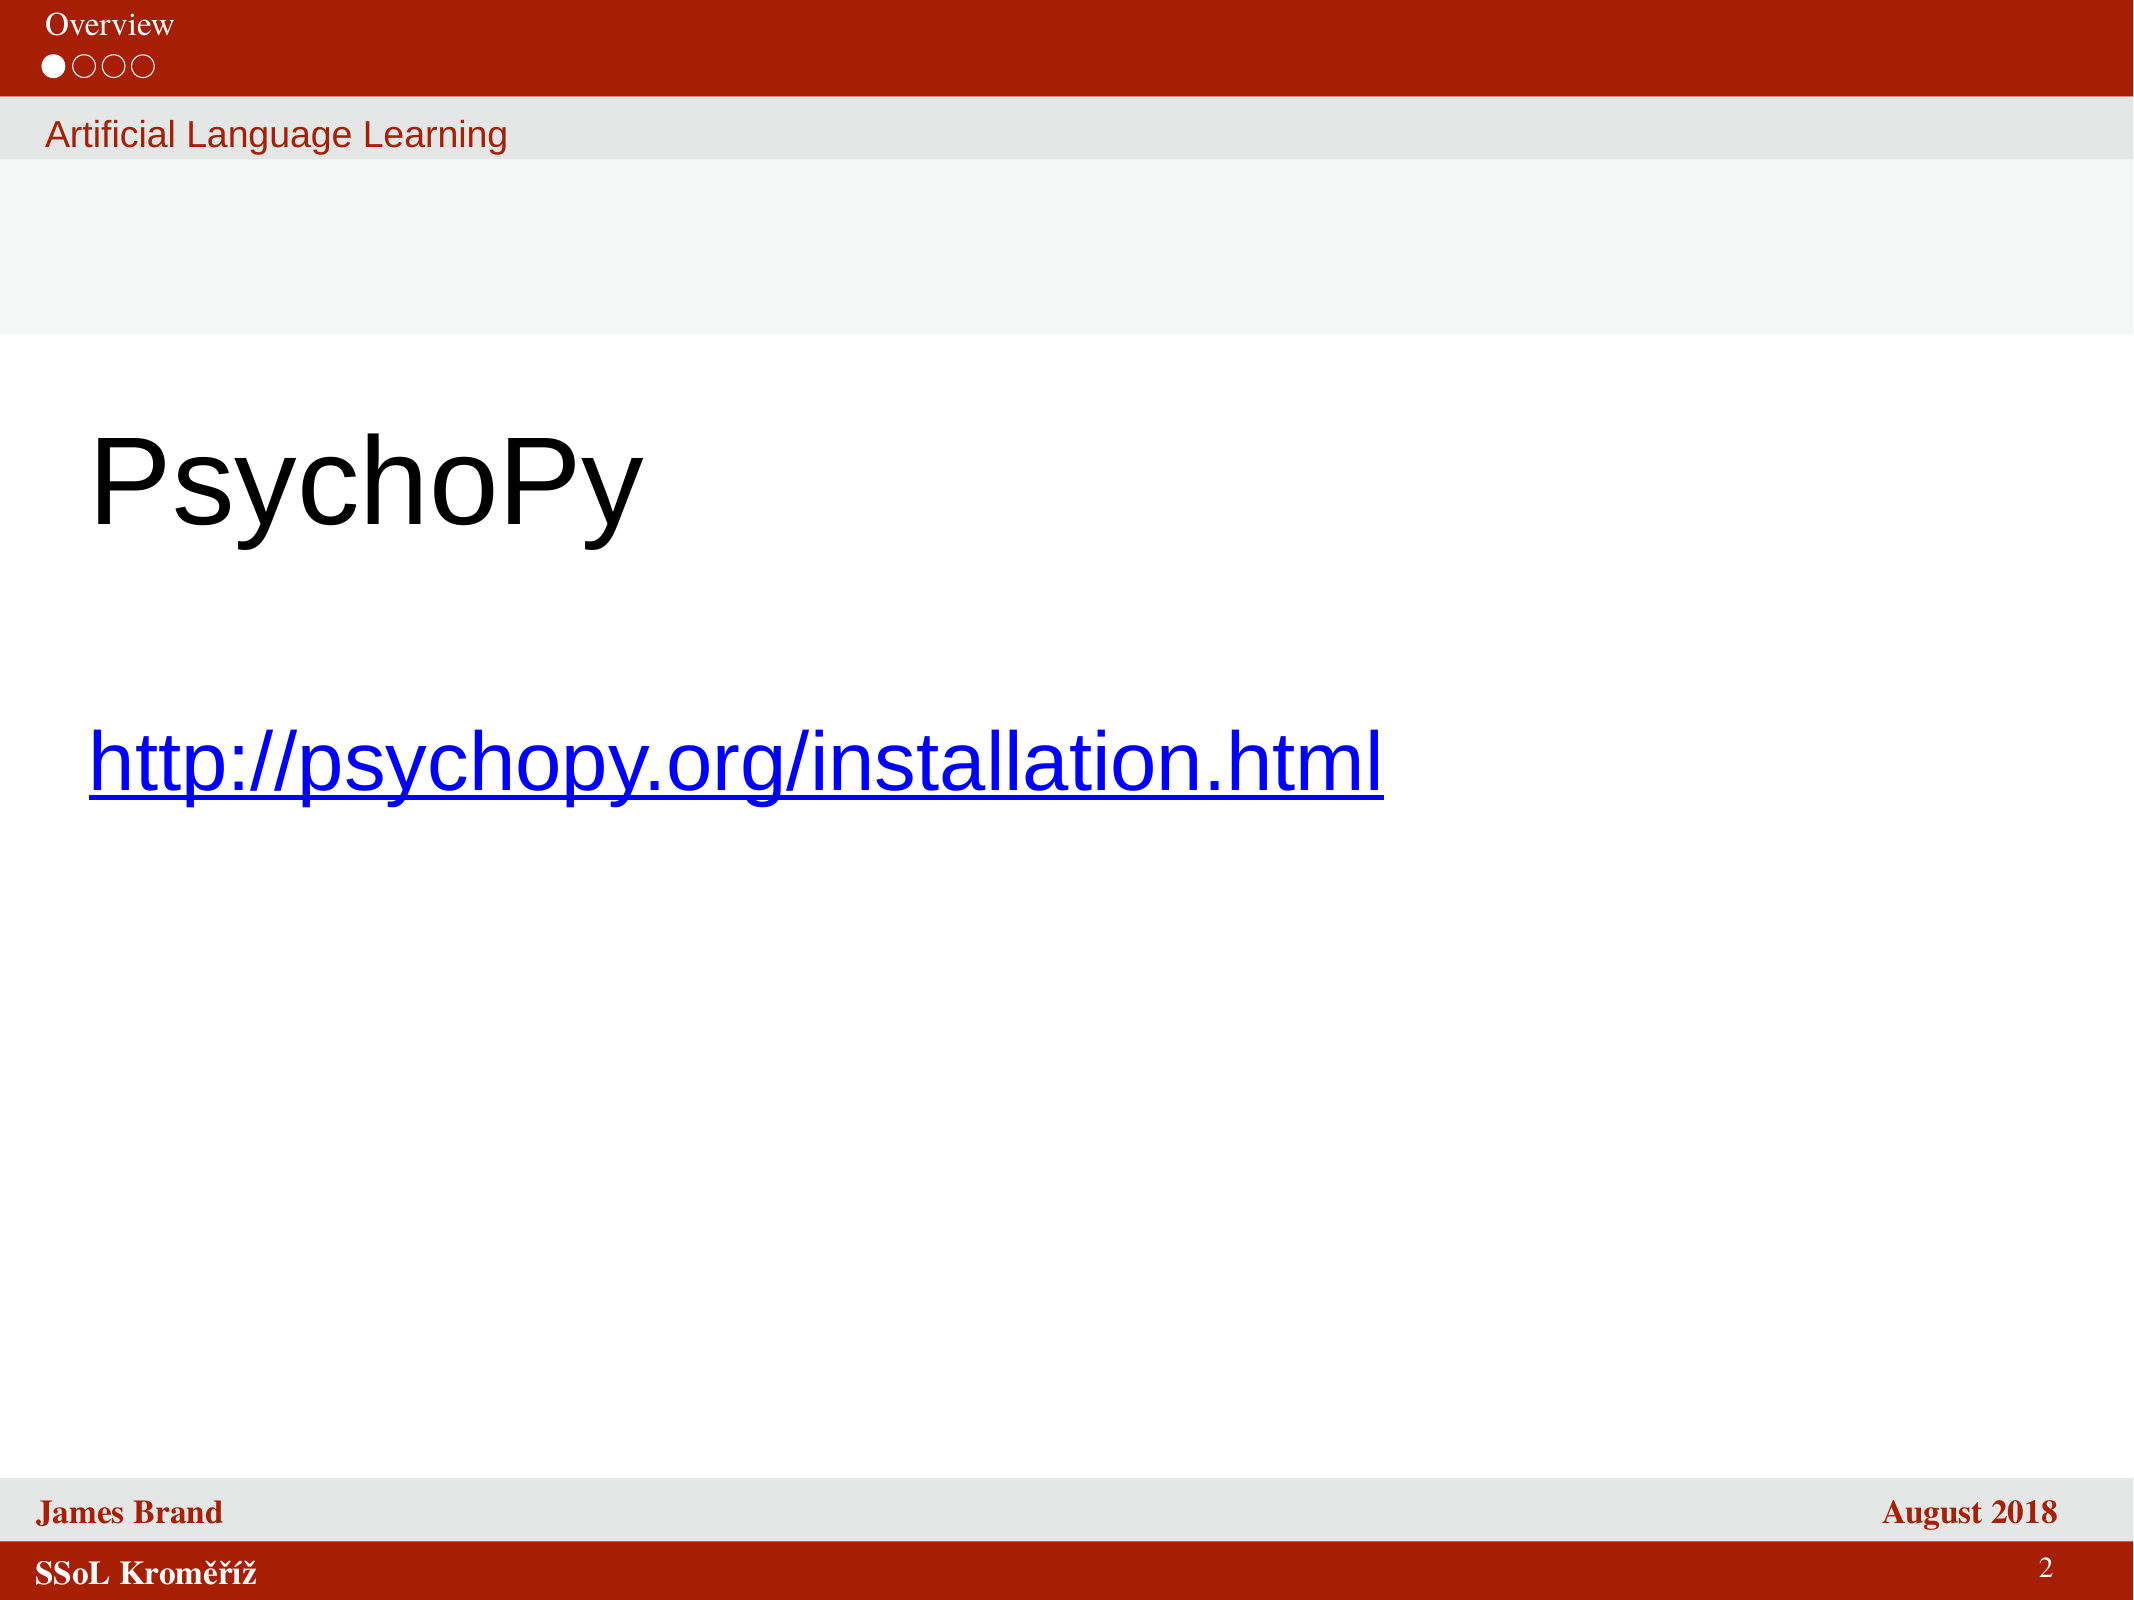

Overview

Artificial Language Learning
PsychoPy

http://psychopy.org/installation.html
2